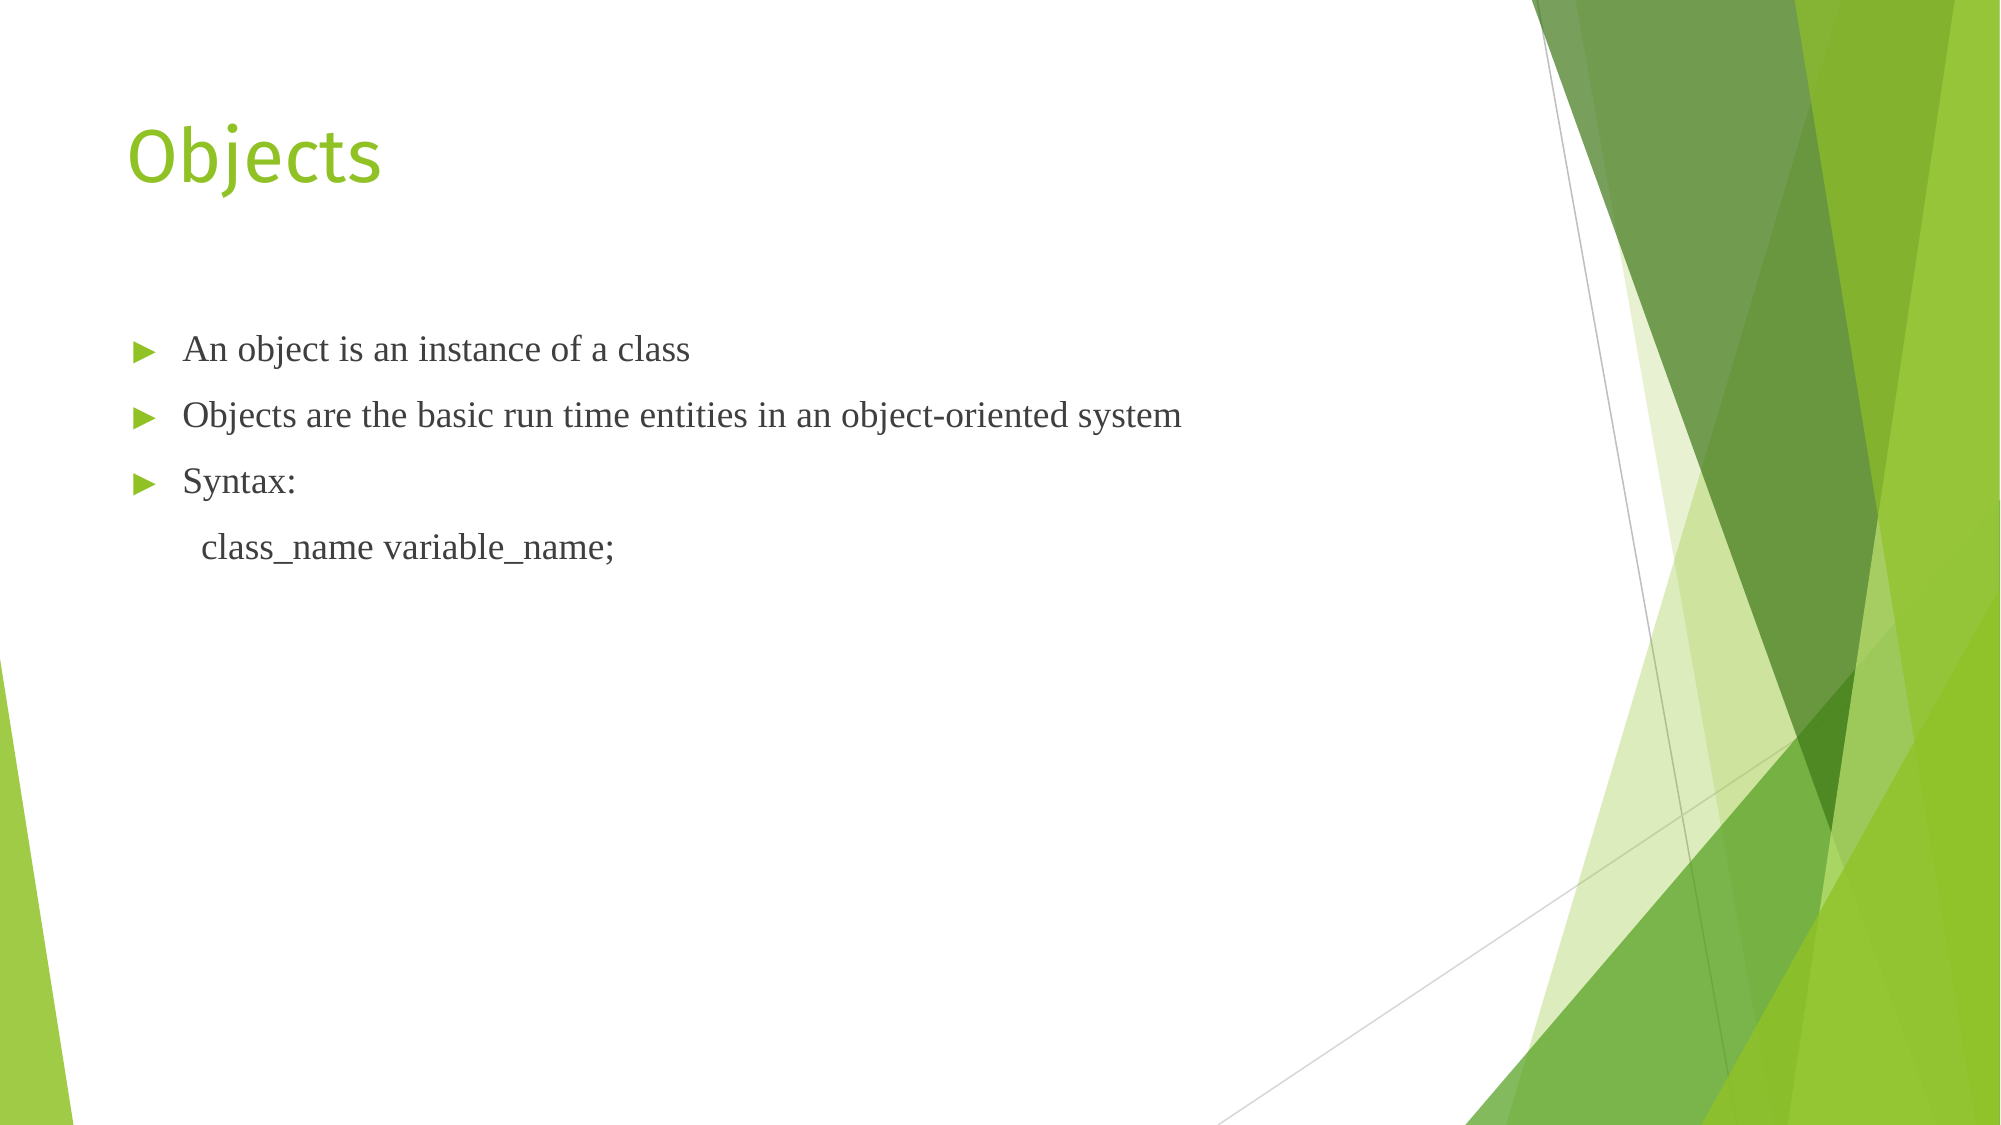

# Objects
An object is an instance of a class
Objects are the basic run time entities in an object-oriented system
Syntax:
class_name variable_name;